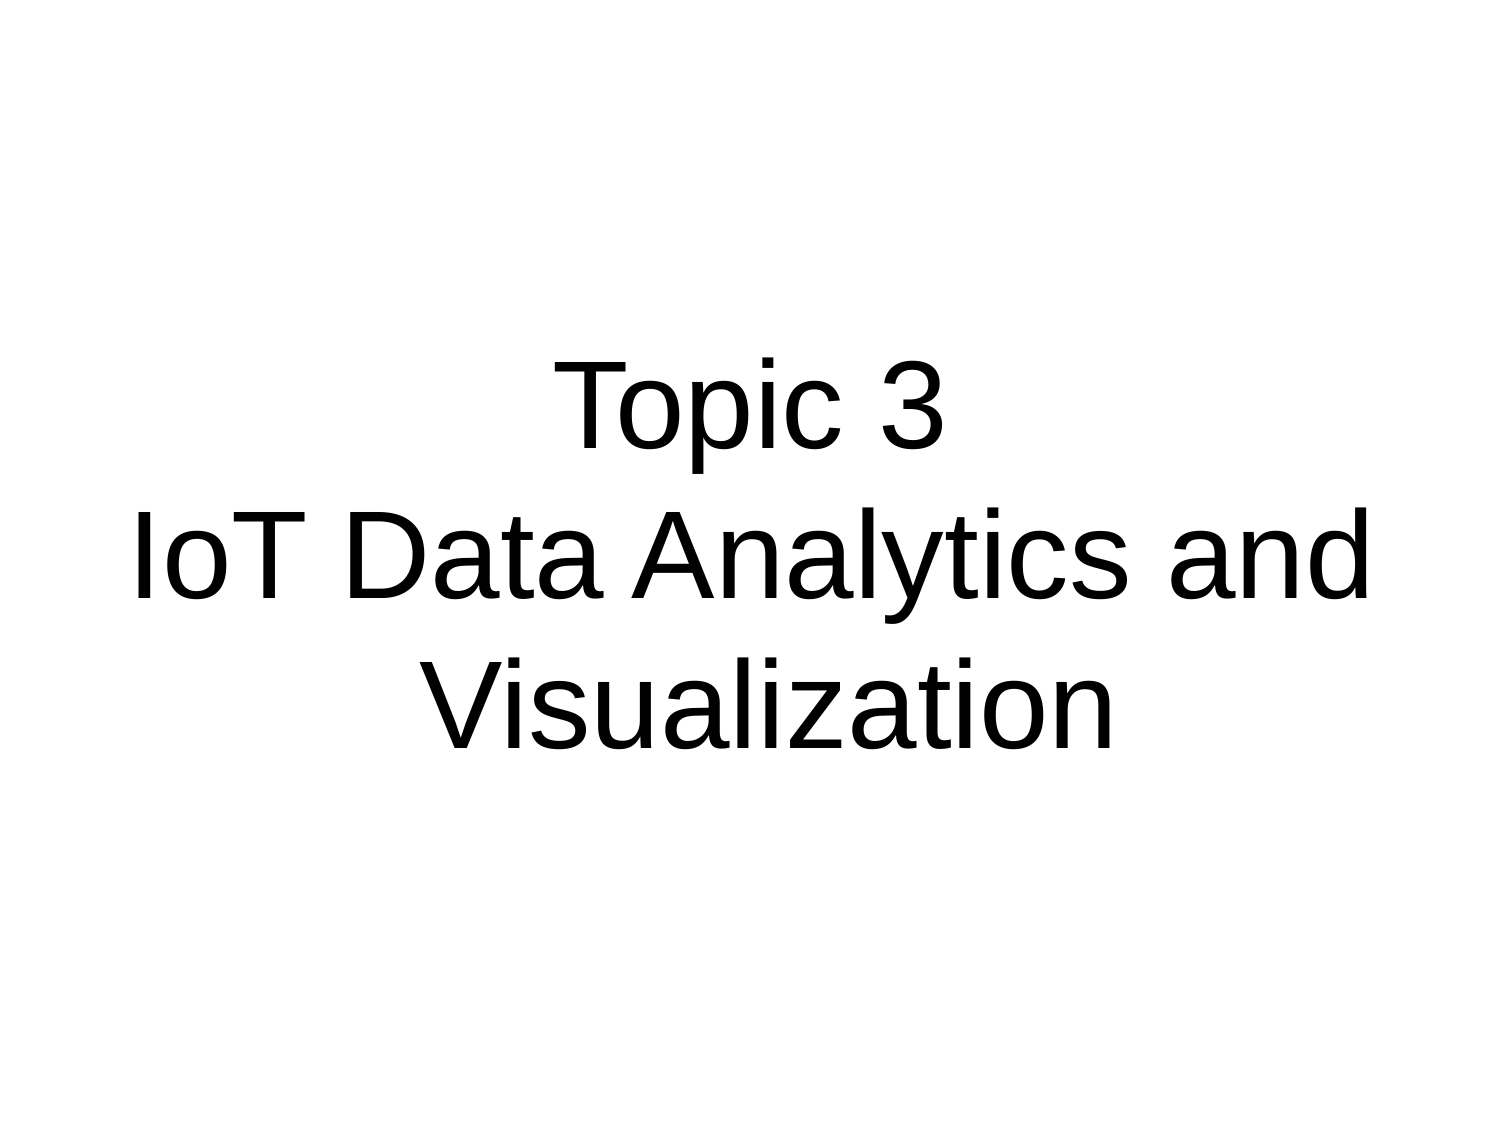

# Topic 3
IoT Data Analytics and  Visualization